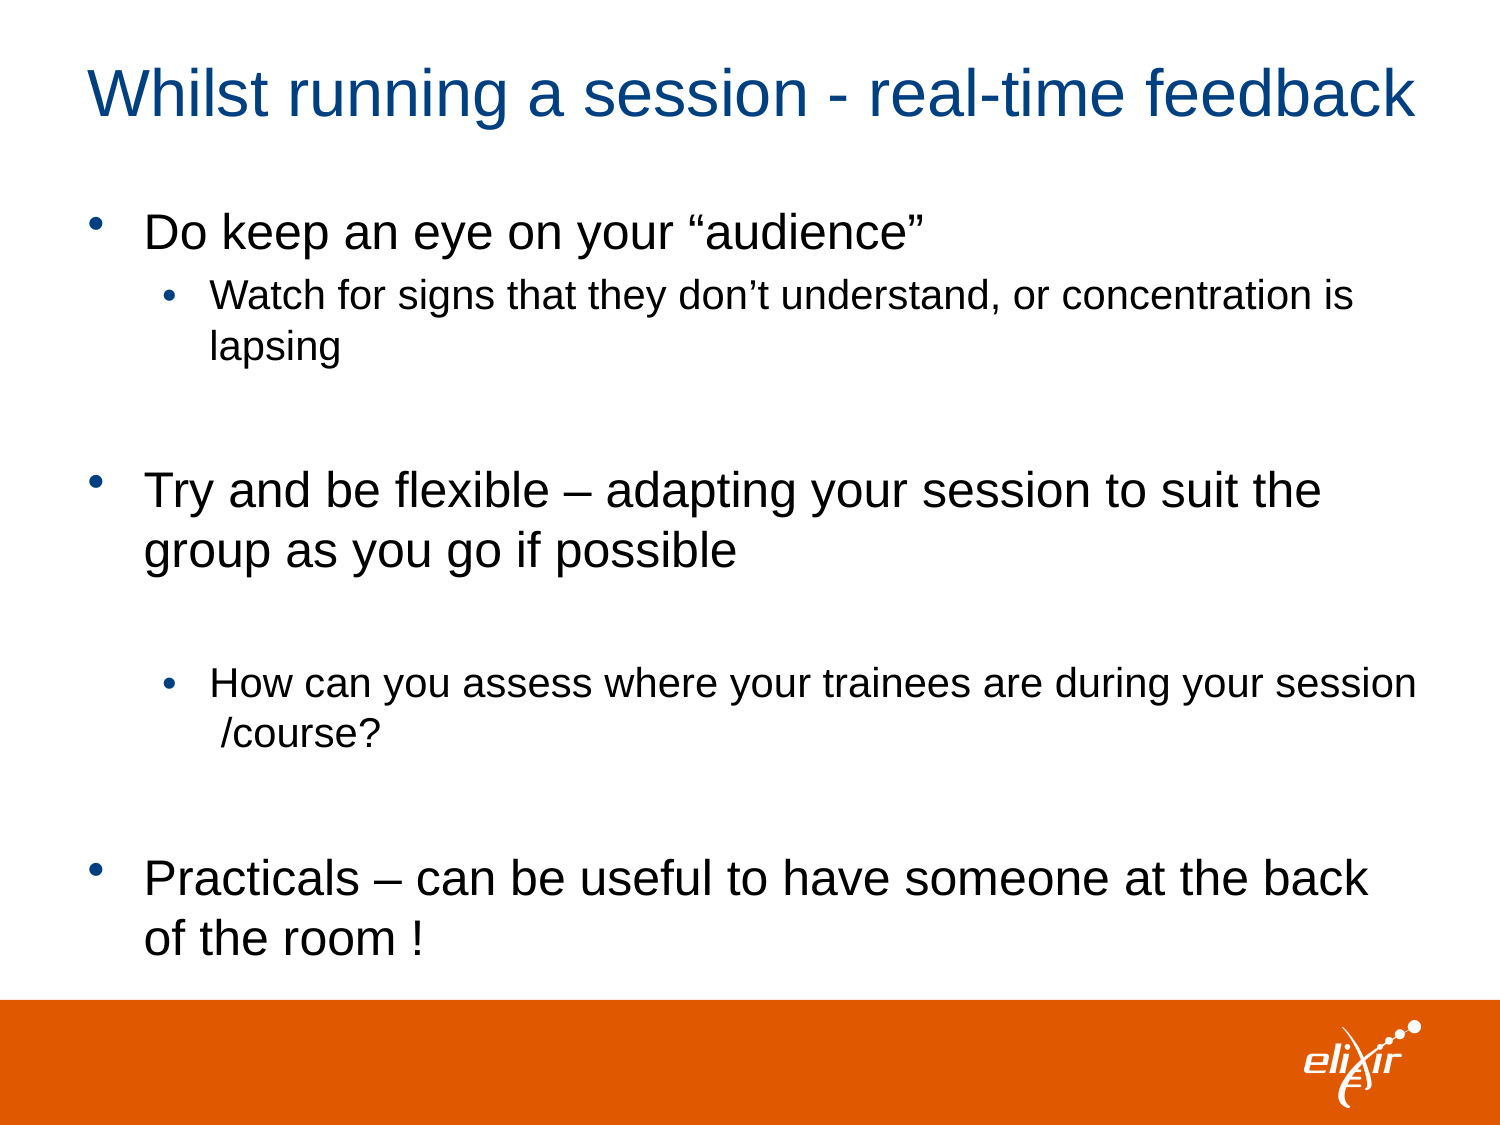

# Whilst running a session - real-time feedback
Do keep an eye on your “audience”
Watch for signs that they don’t understand, or concentration is lapsing

Try and be flexible – adapting your session to suit the group as you go if possible

How can you assess where your trainees are during your session  /course?

Practicals – can be useful to have someone at the back of the room !